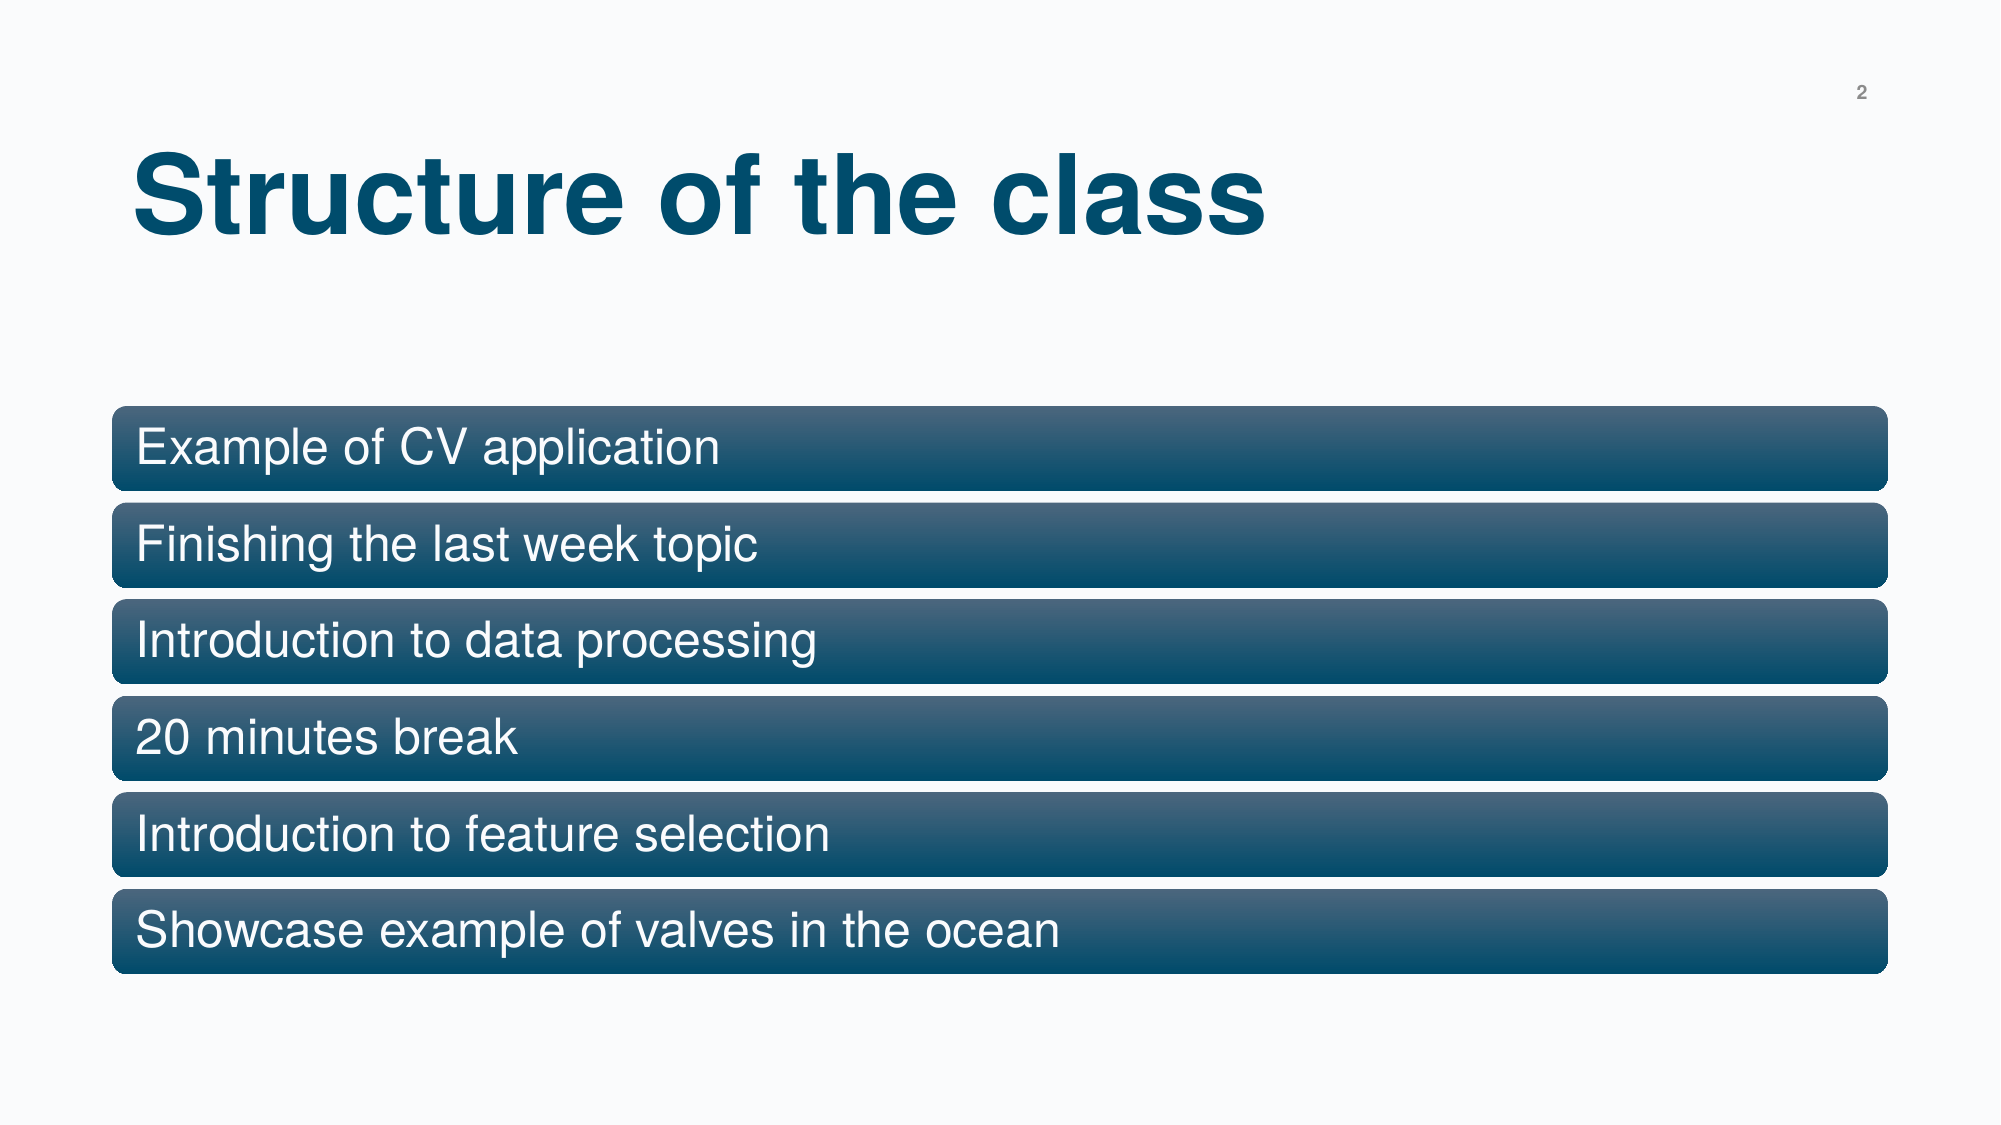

2
# Structure of the class
Example of CV application
Finishing the last week topic
Introduction to data processing
20 minutes break
Introduction to feature selection
Showcase example of valves in the ocean